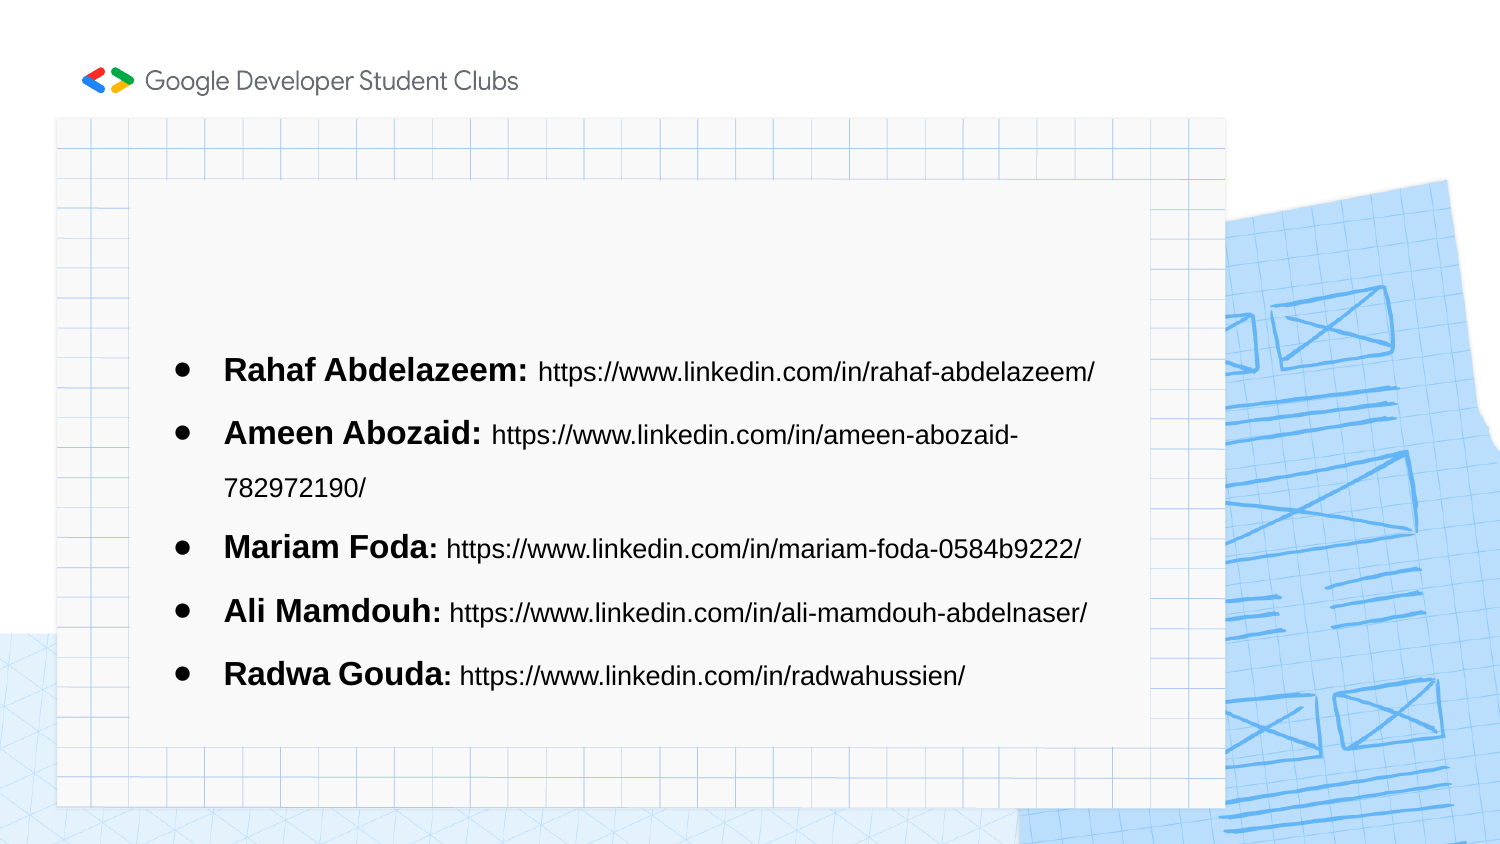

#
Rahaf Abdelazeem: https://www.linkedin.com/in/rahaf-abdelazeem/
Ameen Abozaid: https://www.linkedin.com/in/ameen-abozaid-782972190/
Mariam Foda: https://www.linkedin.com/in/mariam-foda-0584b9222/
Ali Mamdouh: https://www.linkedin.com/in/ali-mamdouh-abdelnaser/
Radwa Gouda: https://www.linkedin.com/in/radwahussien/